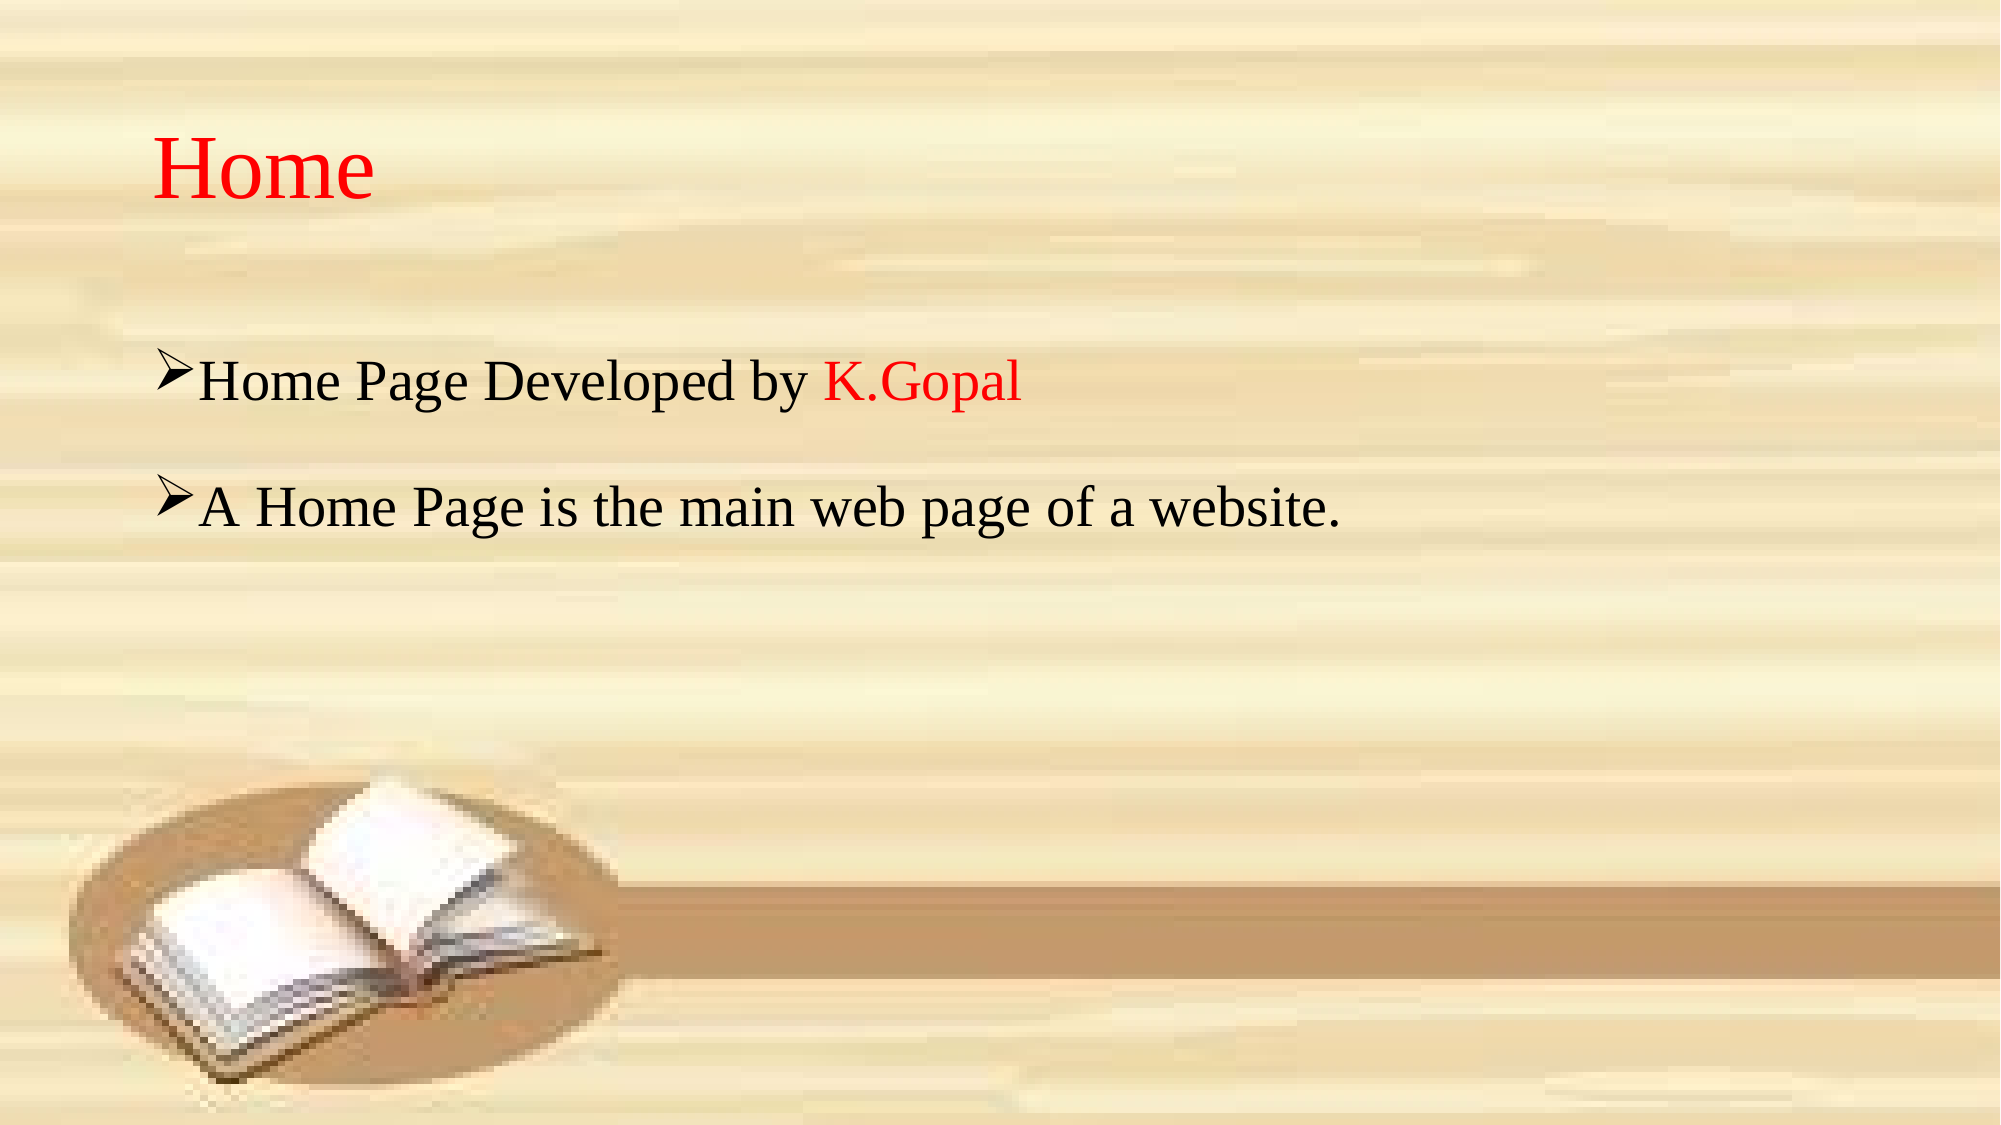

# Home
Home Page Developed by K.Gopal
A Home Page is the main web page of a website.